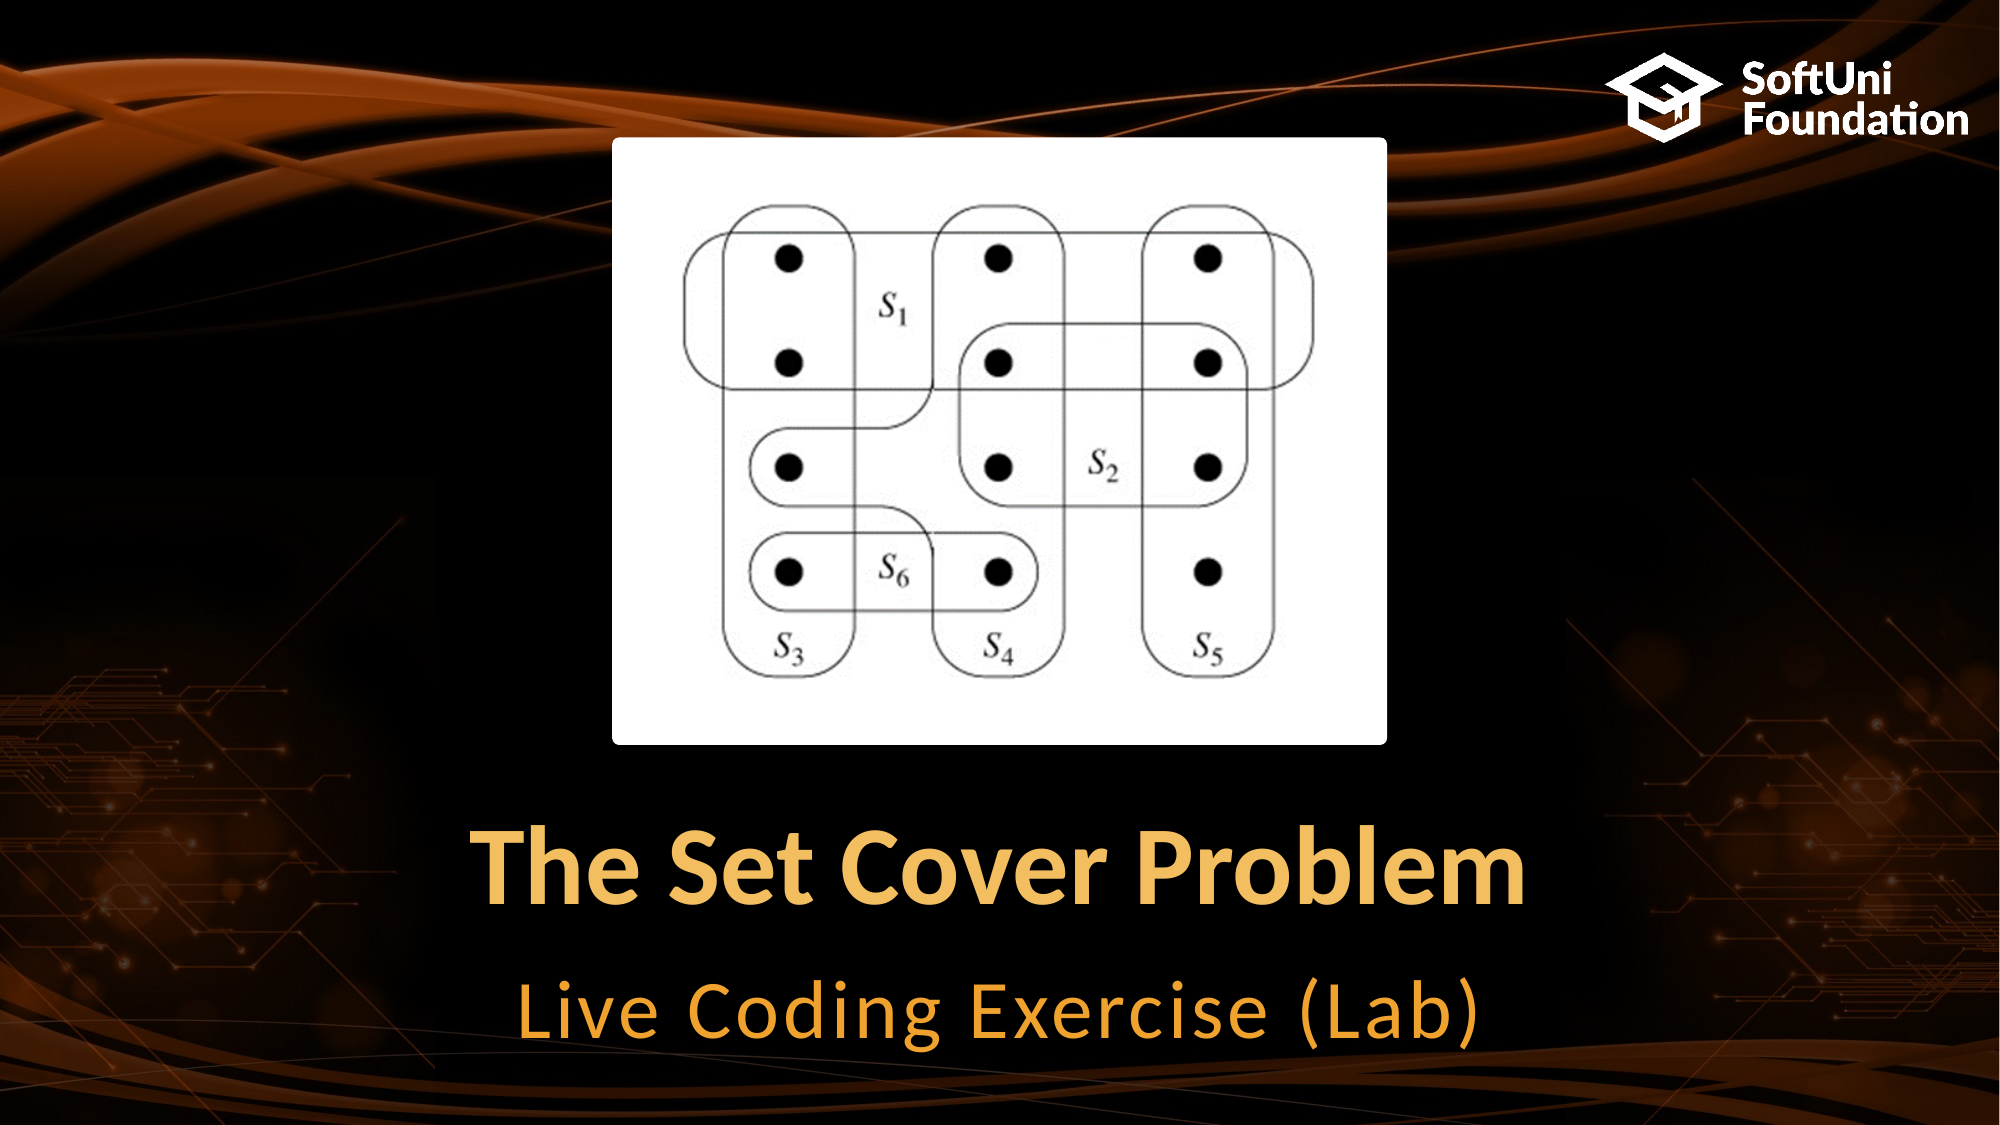

The Set Cover Problem
Live Coding Exercise (Lab)